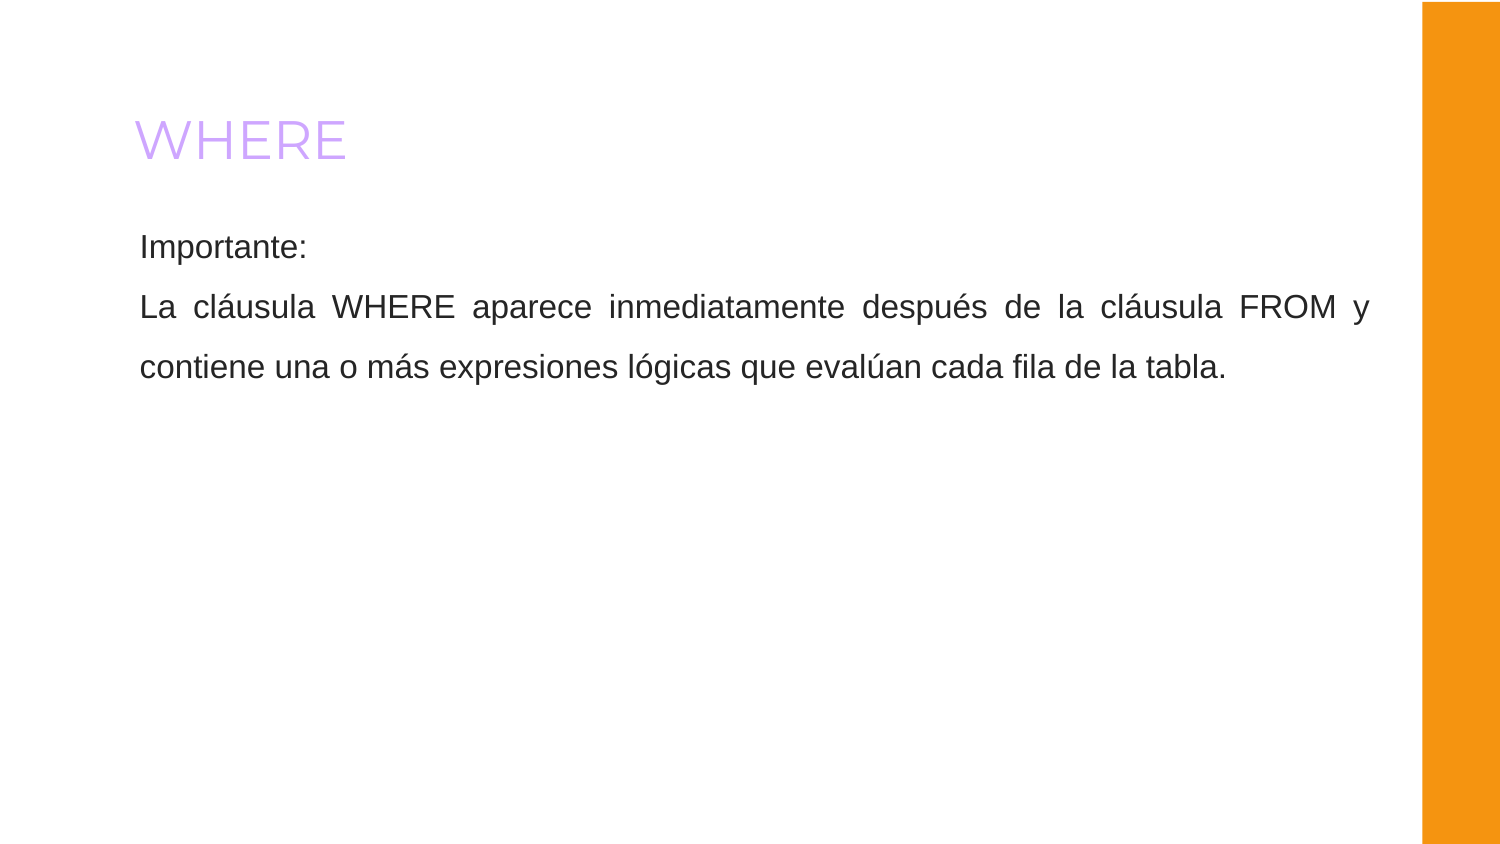

# WHERE
Importante:
La cláusula WHERE aparece inmediatamente después de la cláusula FROM y contiene una o más expresiones lógicas que evalúan cada fila de la tabla.